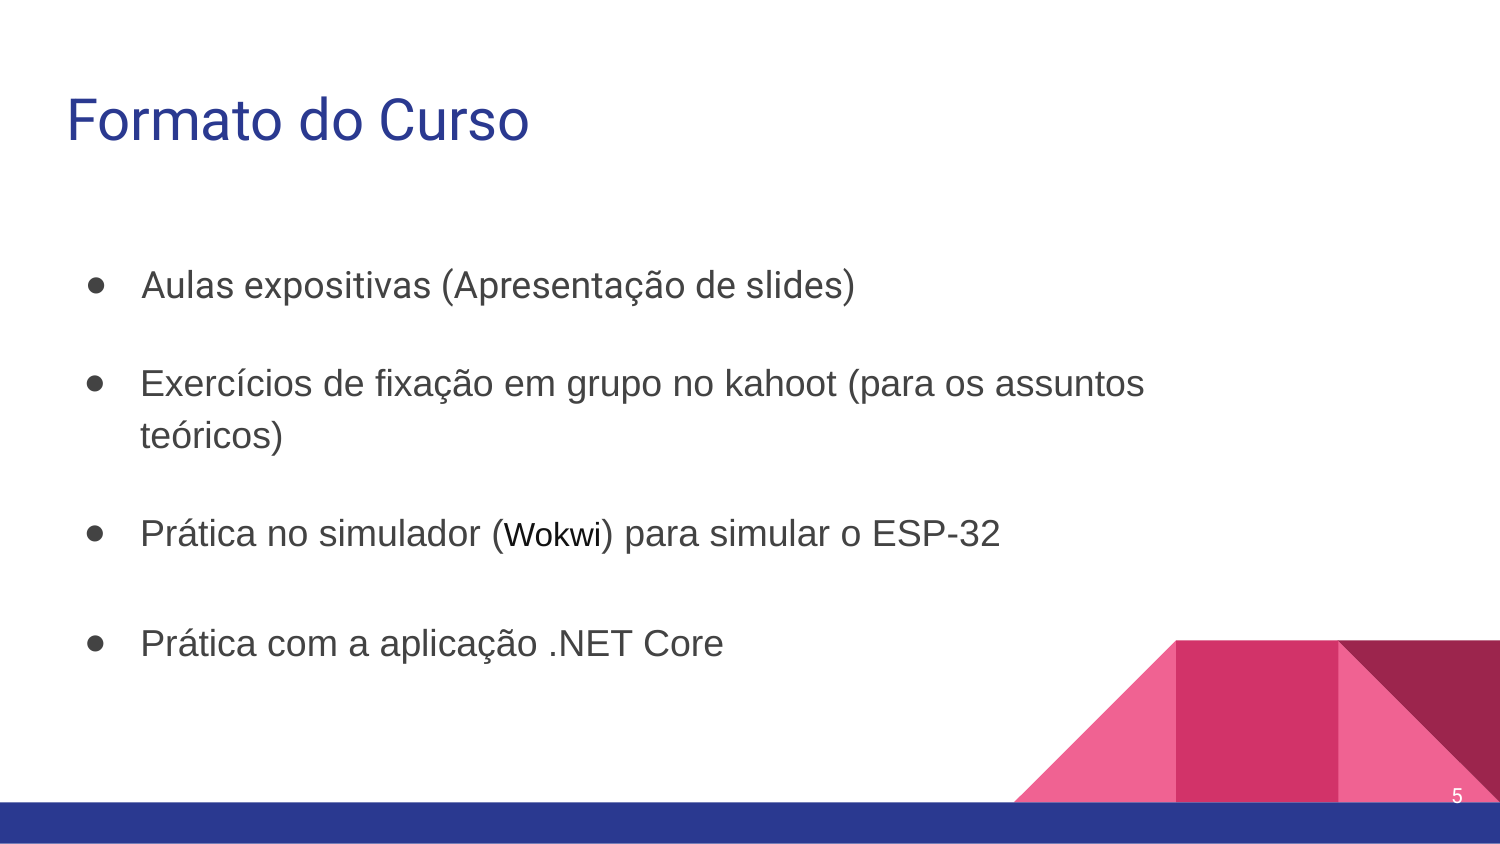

# Formato do Curso
Aulas expositivas (Apresentação de slides)

Exercícios de fixação em grupo no kahoot (para os assuntos teóricos)
Prática no simulador (Wokwi) para simular o ESP-32
Prática com a aplicação .NET Core
5